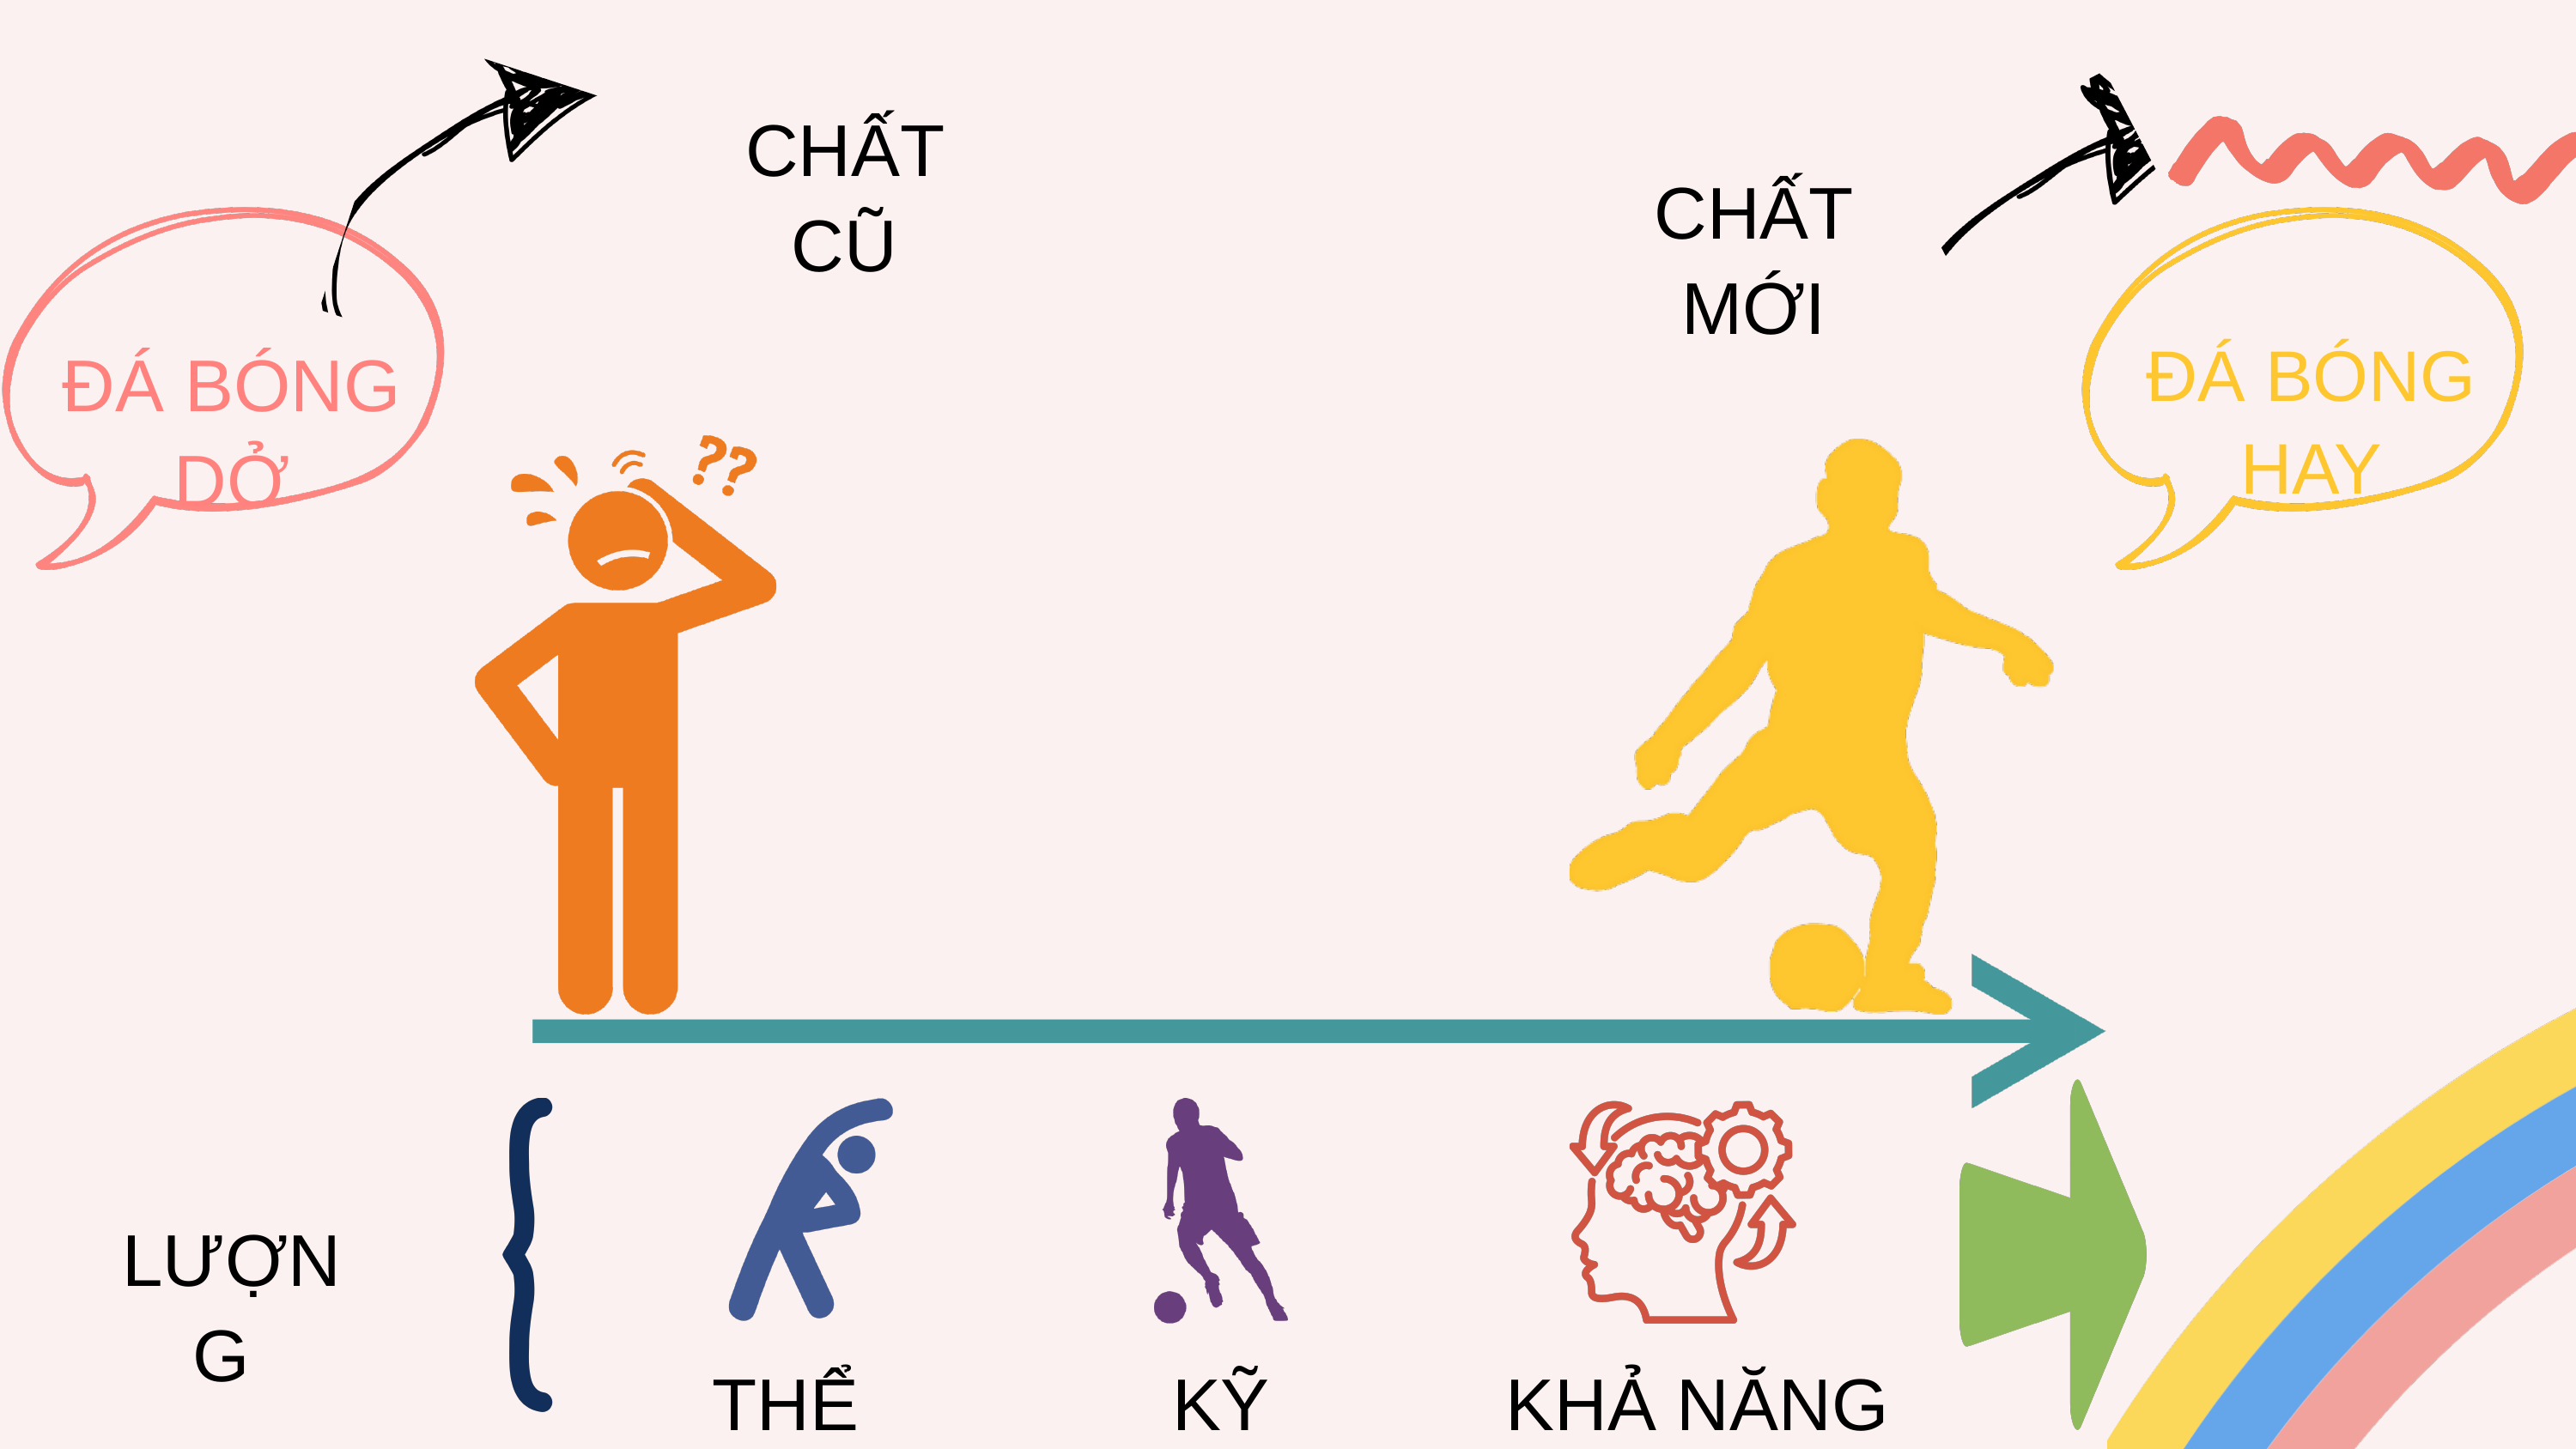

CHẤT CŨ

CHẤT MỚI

ĐÁ BÓNG HAY
ĐÁ BÓNG DỞ

LƯỢNG
THỂ LỰC
KỸ THUẬT
KHẢ NĂNG XỬ LÍ